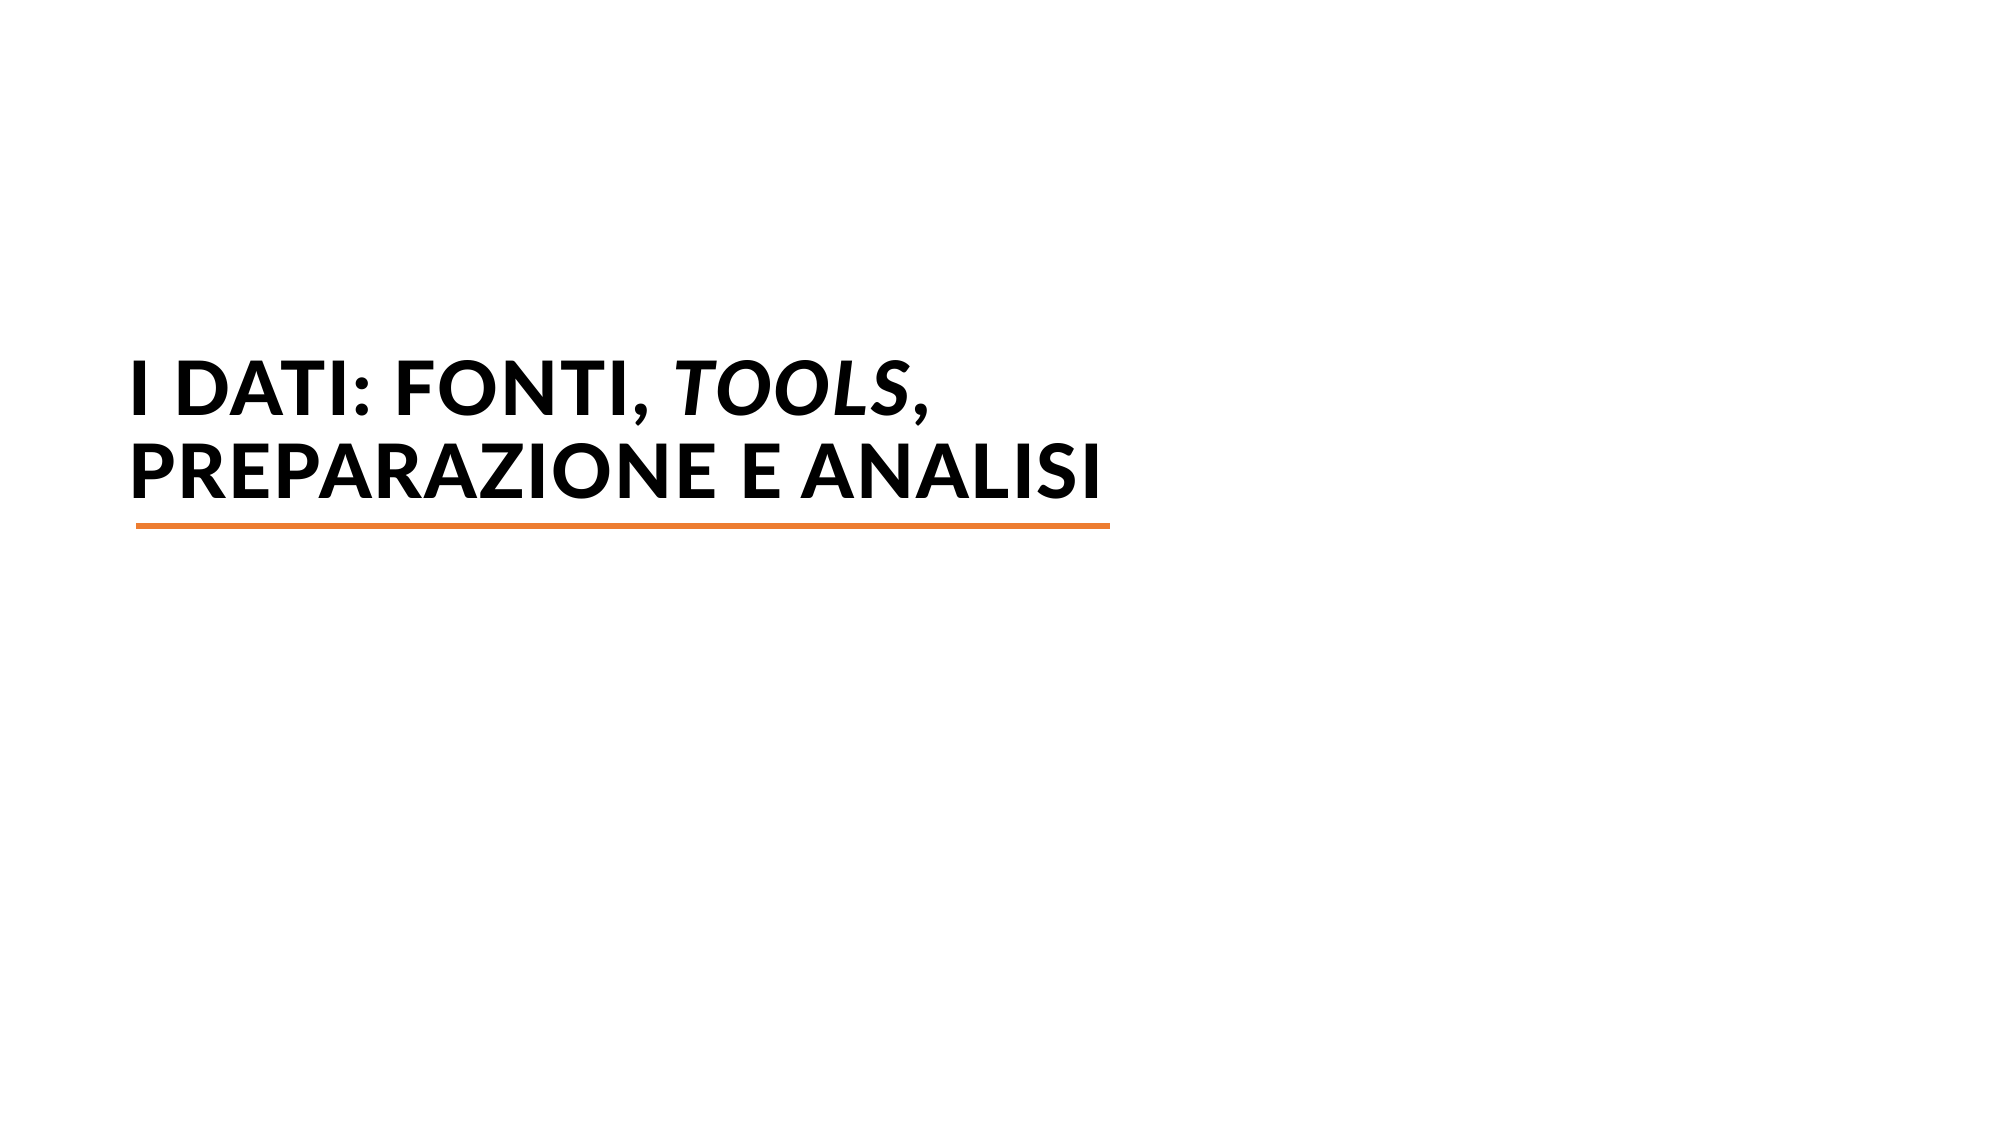

I DATI: FONTI, TOOLS, PREPARAZIONE E ANALISI